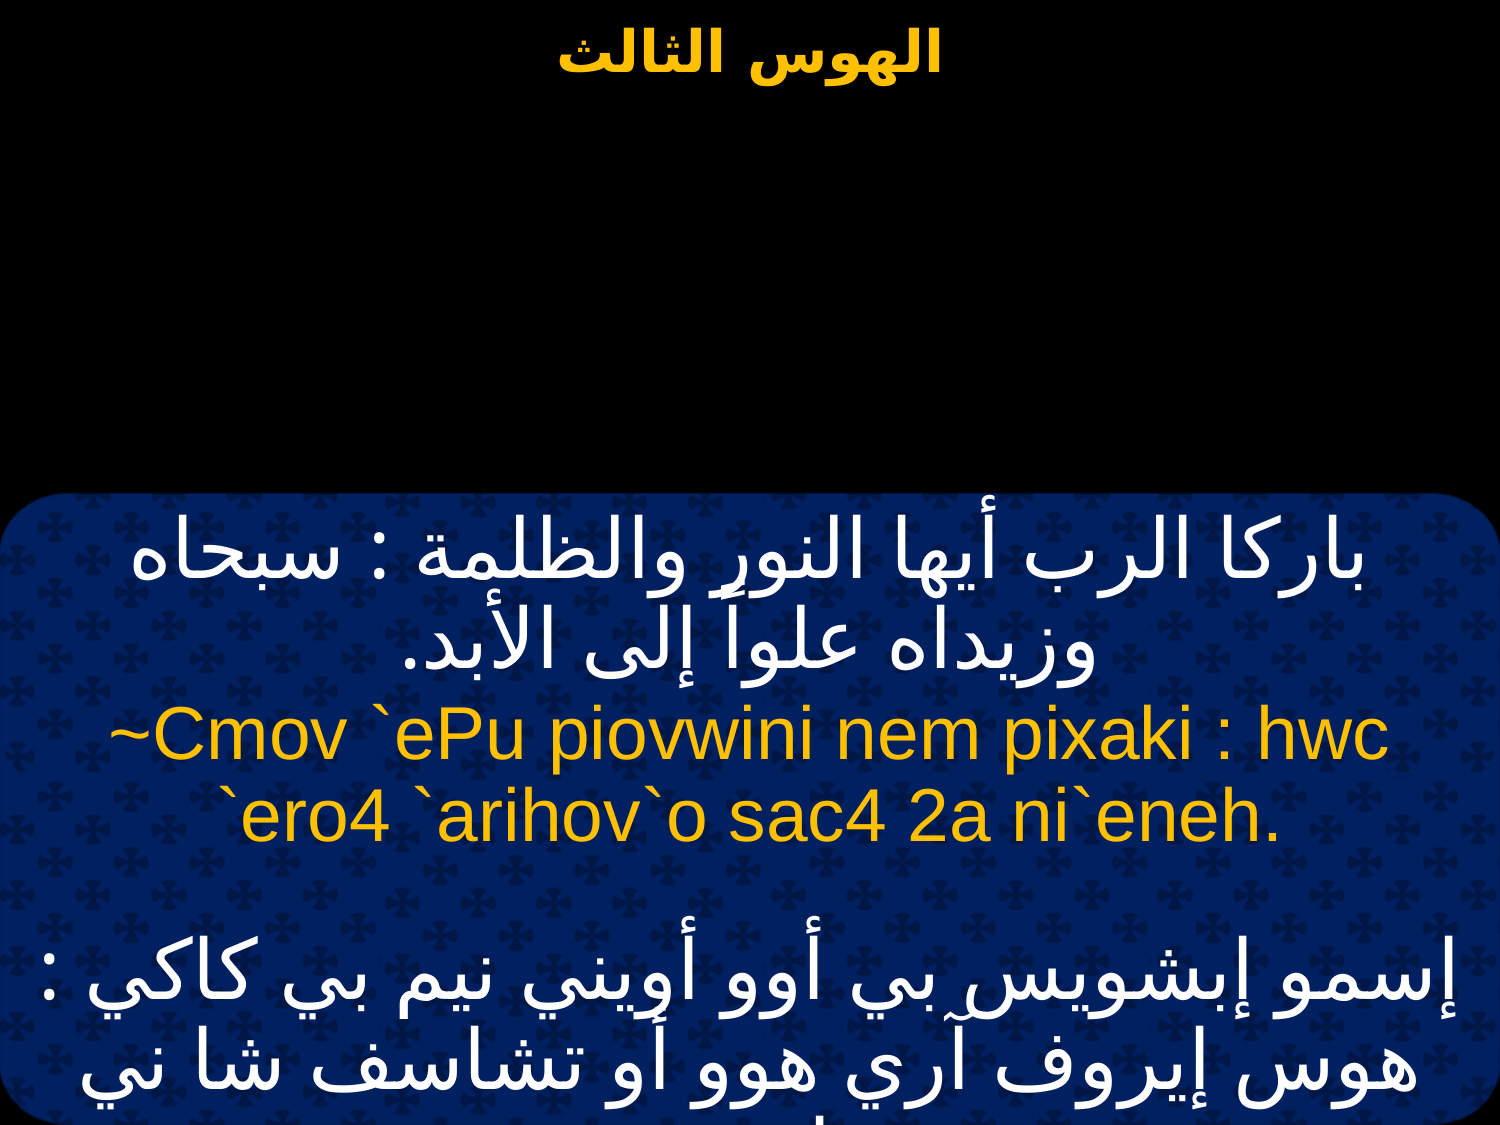

باركا الرب أيها النور والظلمة : سبحاه وزيداه علواً إلى الأبد.
~Cmov `ePu piovwini nem pixaki : hwc `ero4 `arihov`o sac4 2a ni`eneh.
إسمو إبشويس بي أوو أويني نيم بي كاكي : هوس إيروف آري هوو أو تشاسف شا ني إينيه.